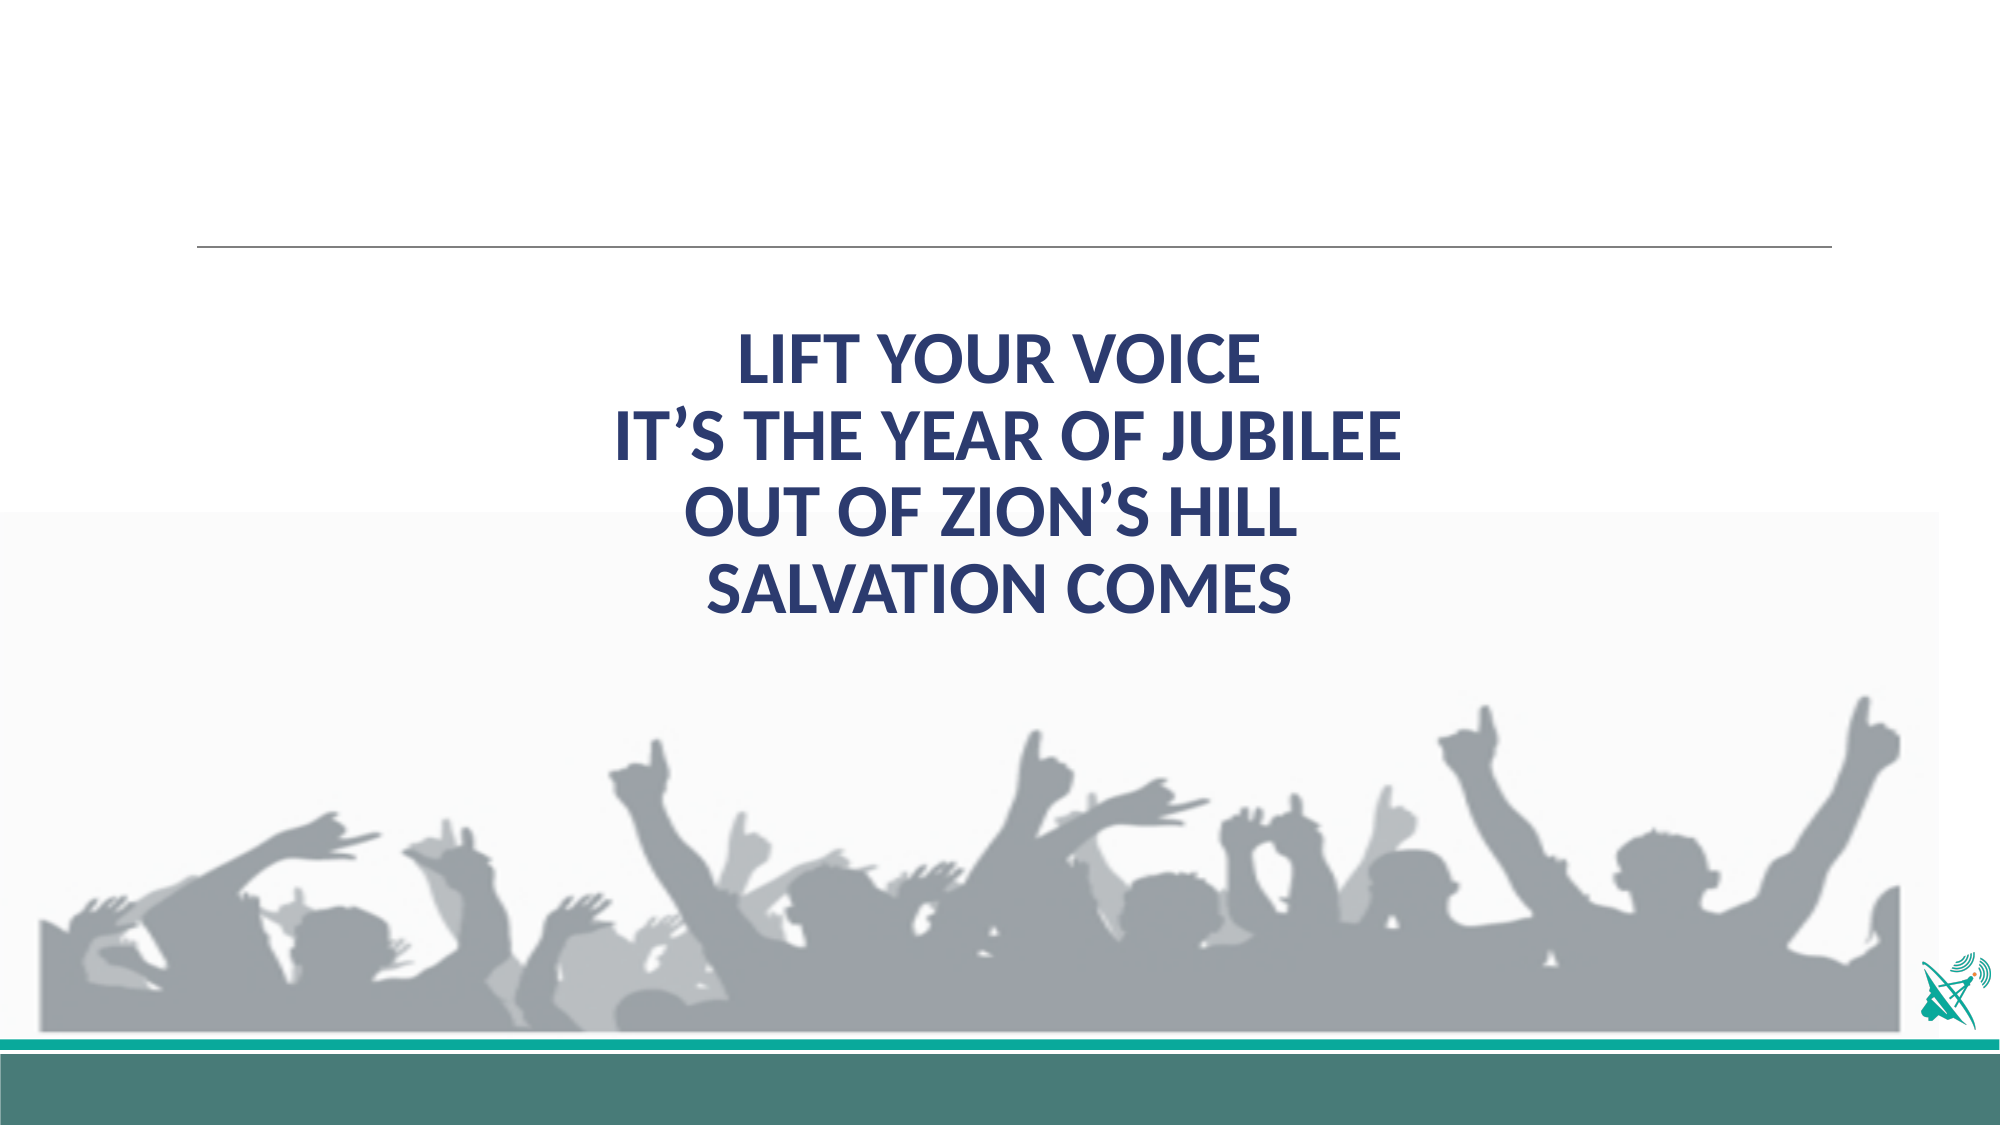

# LIFT YOUR VOICE IT’S THE YEAR OF JUBILEE OUT OF ZION’S HILL SALVATION COMES